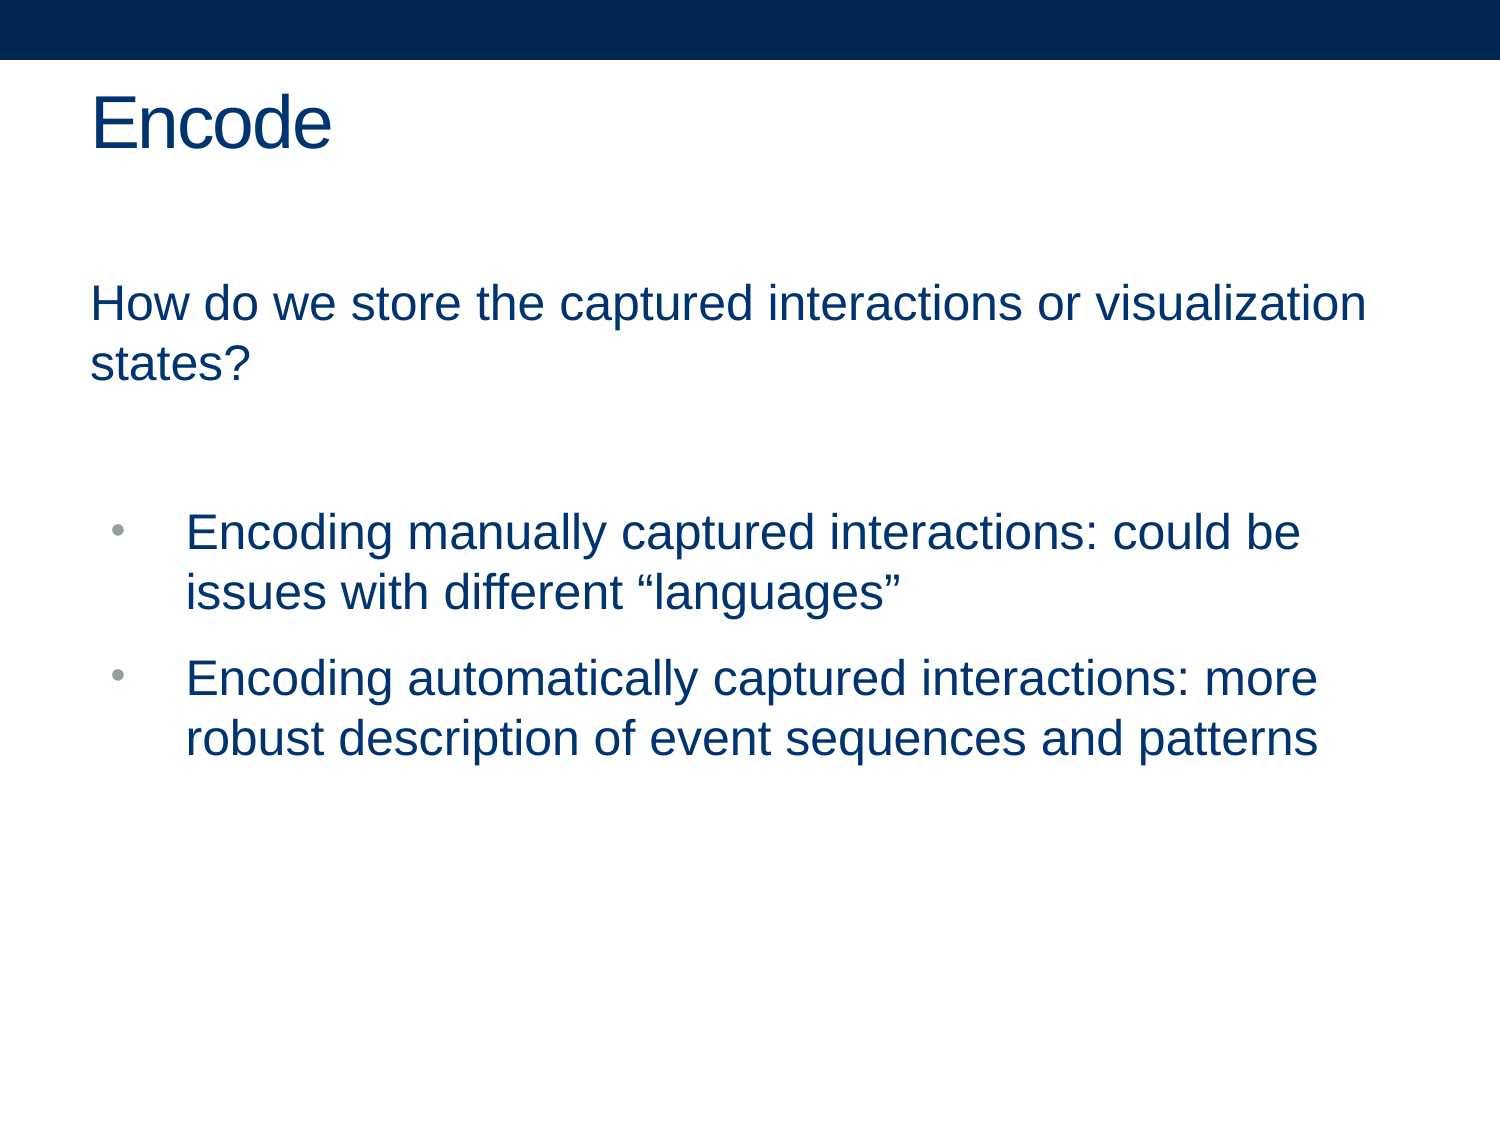

# Encode
How do we store the captured interactions or visualization states?

Encoding manually captured interactions: could be issues with different “languages”
Encoding automatically captured interactions: more robust description of event sequences and patterns